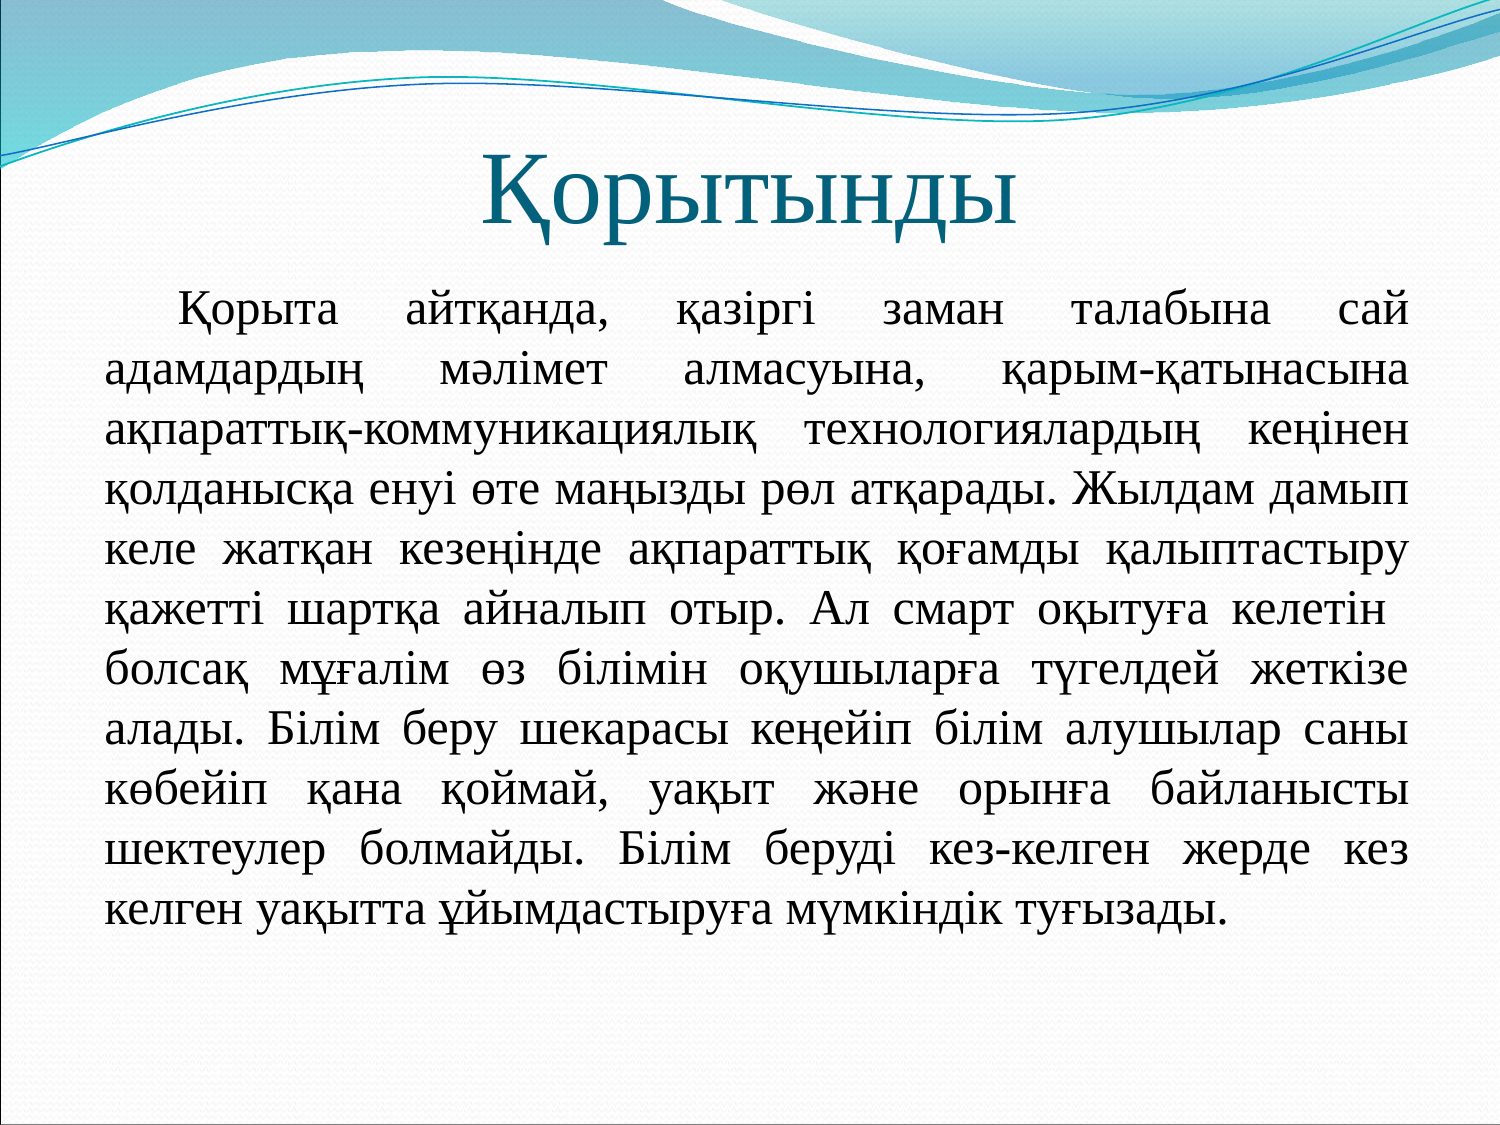

# Қорытынды
Қорыта айтқанда, қазіргі заман талабына сай адамдардың мәлімет алмасуына, қарым-қатынасына ақпараттық-коммуникациялық технологиялардың кеңінен қолданысқа енуі өте маңызды рөл атқарады. Жылдам дамып келе жатқан кезеңінде ақпараттық қоғамды қалыптастыру қажетті шартқа айналып отыр. Ал смарт оқытуға келетін  болсақ мұғалім өз білімін оқушыларға түгелдей жеткізе алады. Білім беру шекарасы кеңейіп білім алушылар саны көбейіп қана қоймай, уақыт және орынға байланысты шектеулер болмайды. Білім беруді кез-келген жерде кез келген уақытта ұйымдастыруға мүмкіндік туғызады.